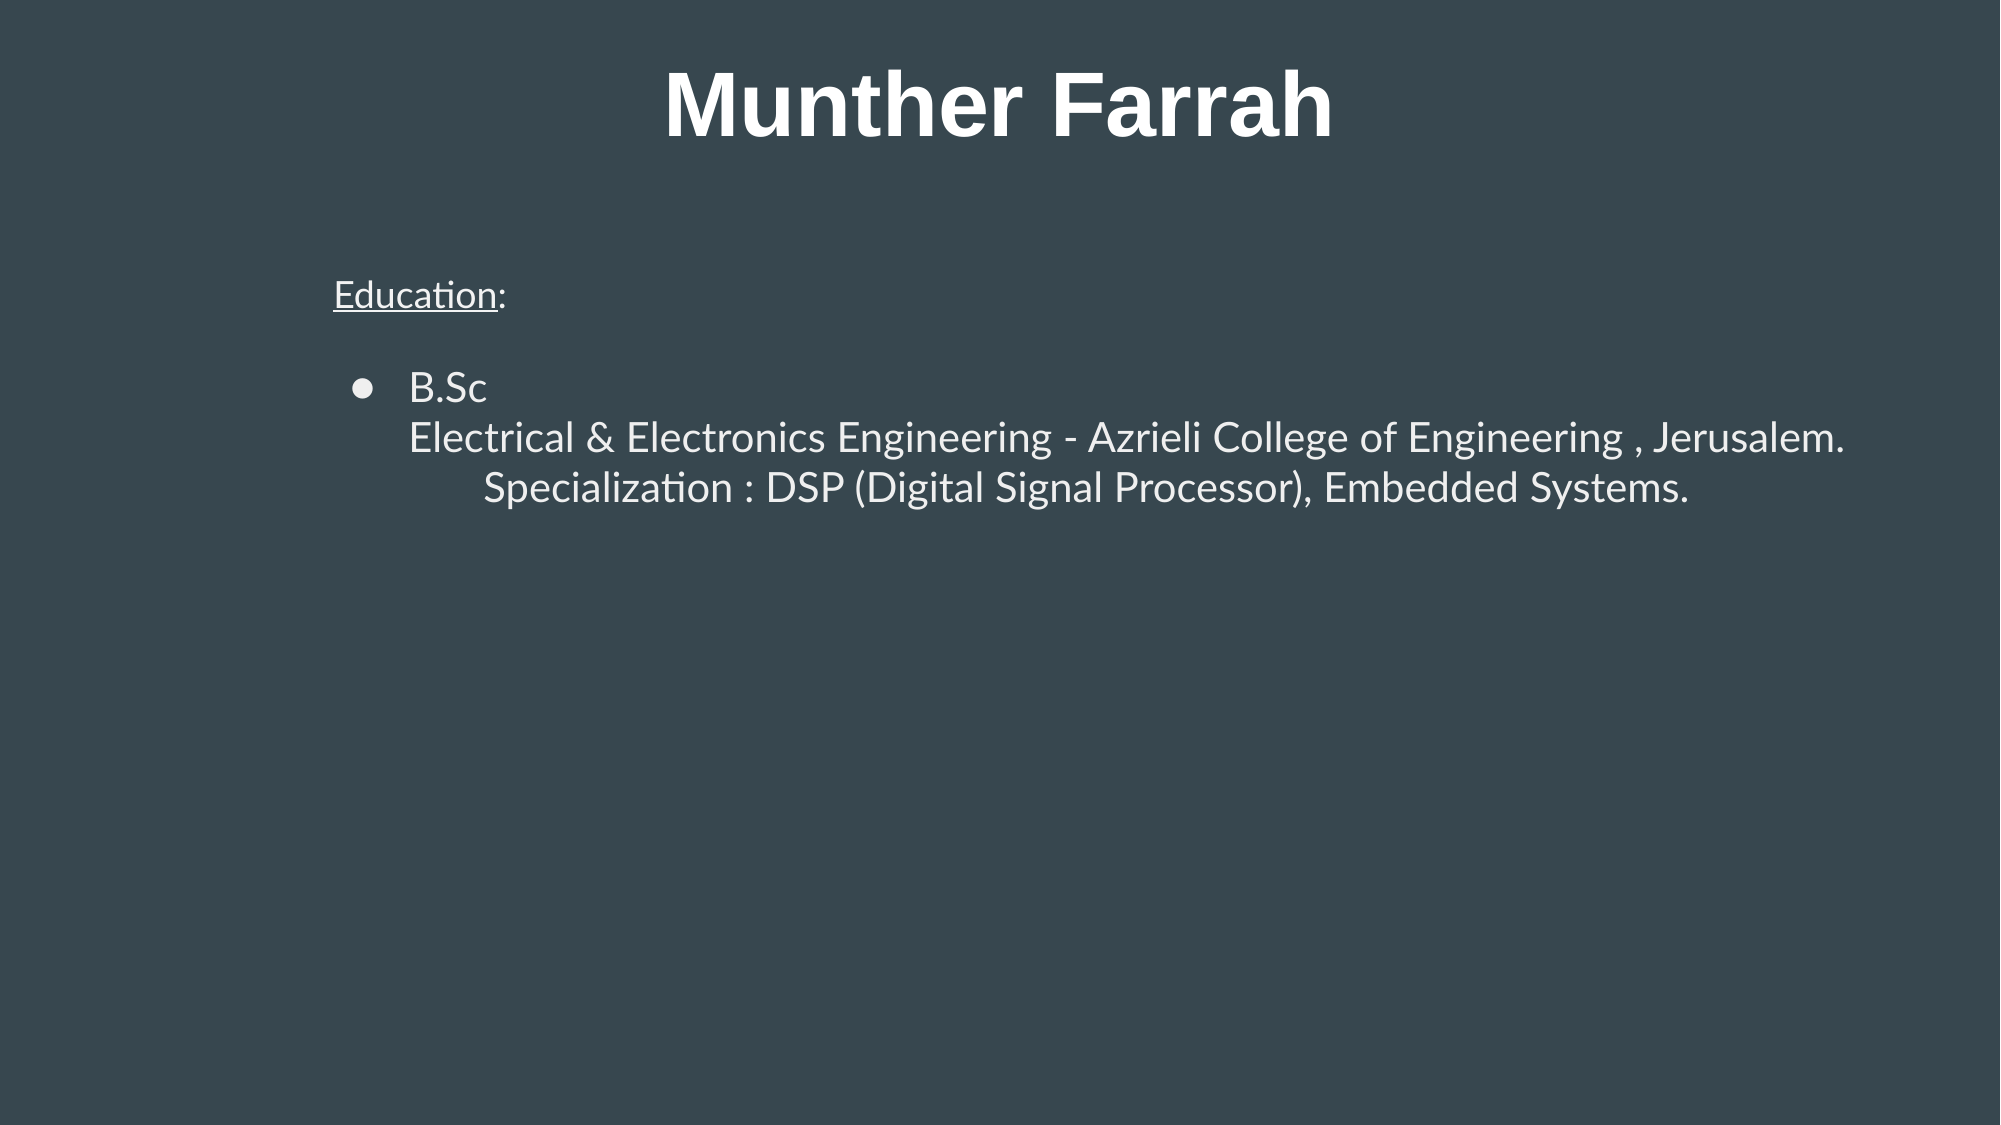

Munther Farrah
Education:

B.Sc
Electrical & Electronics Engineering - Azrieli College of Engineering , Jerusalem.
Specialization : DSP (Digital Signal Processor), Embedded Systems.